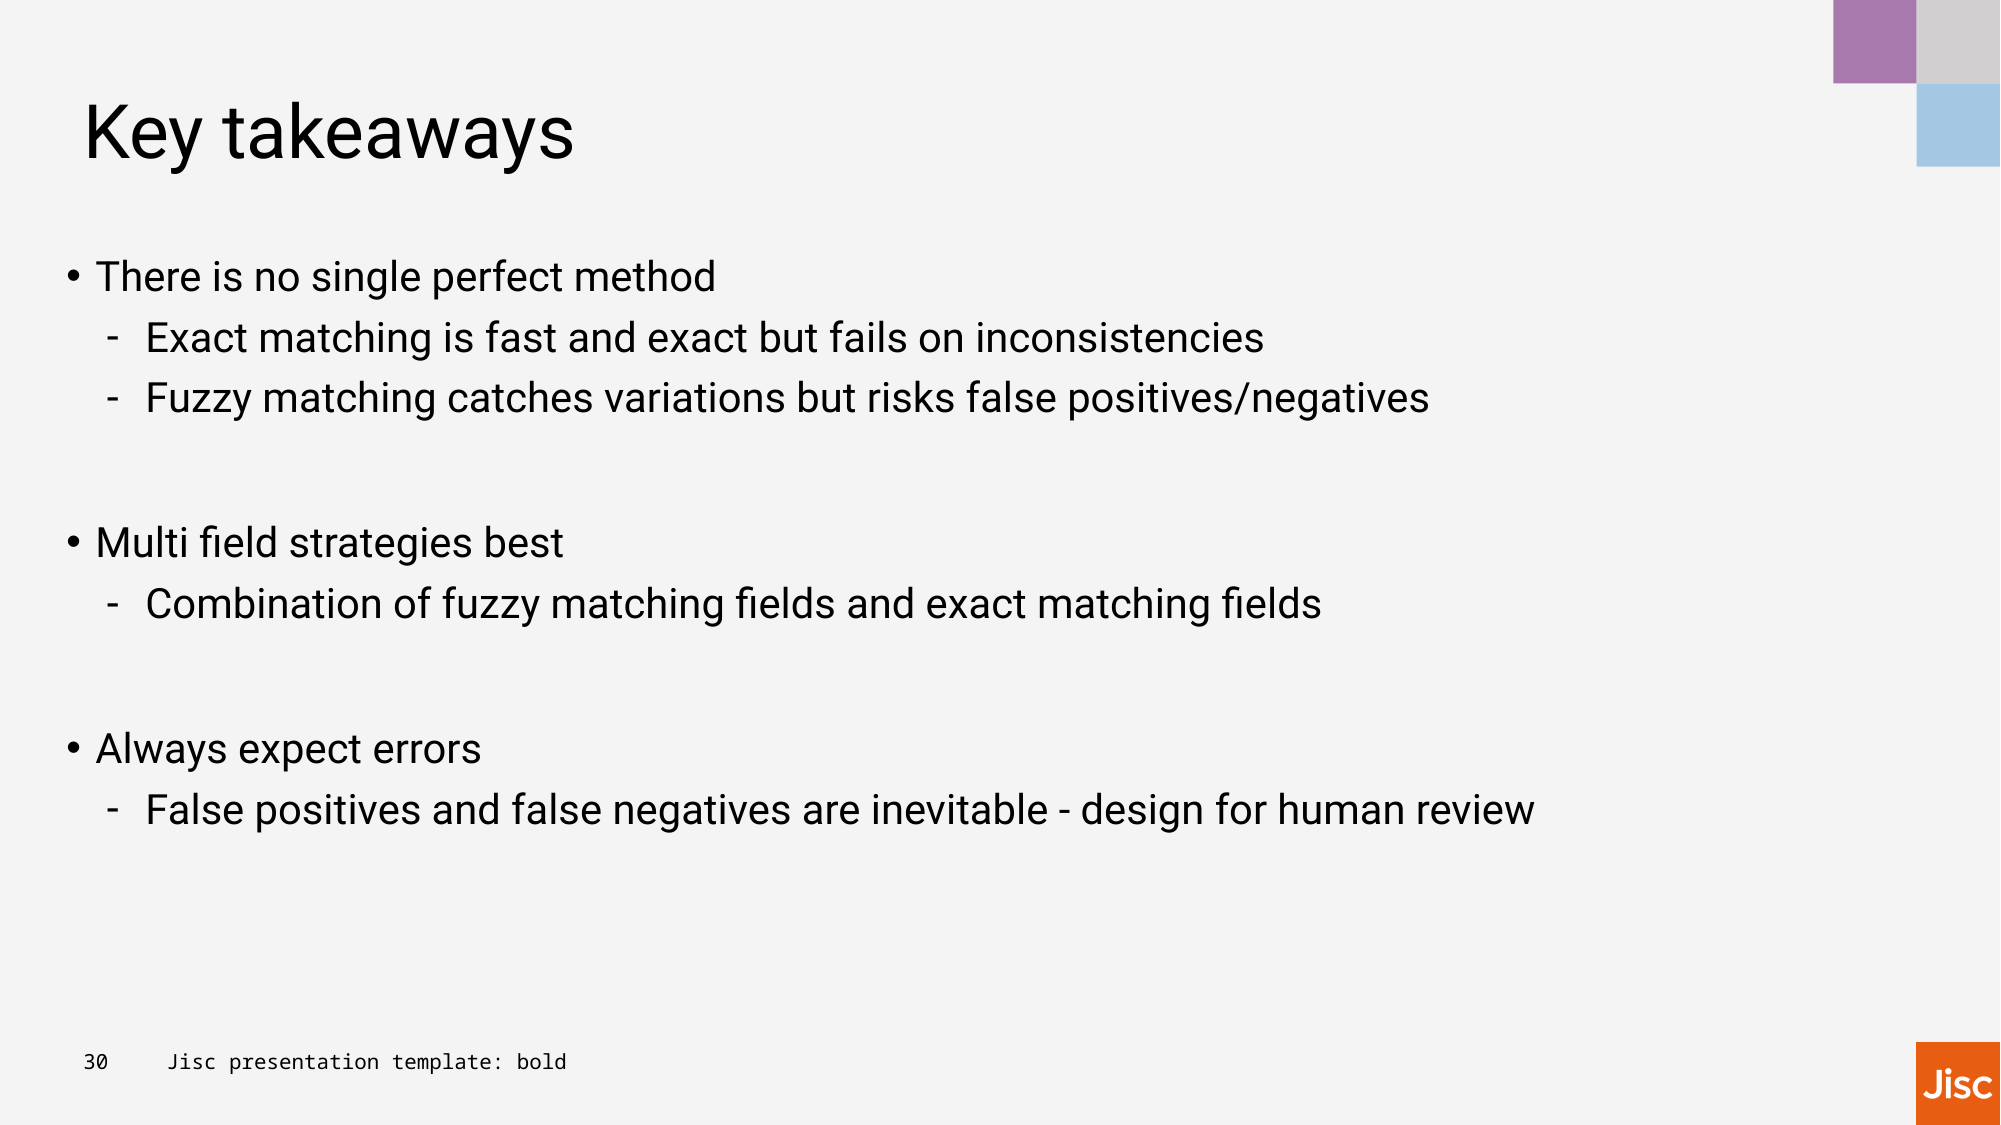

# Key takeaways
There is no single perfect method
Exact matching is fast and exact but fails on inconsistencies
Fuzzy matching catches variations but risks false positives/negatives

Multi field strategies best
Combination of fuzzy matching fields and exact matching fields

Always expect errors
False positives and false negatives are inevitable - design for human review

30
Jisc presentation template: bold